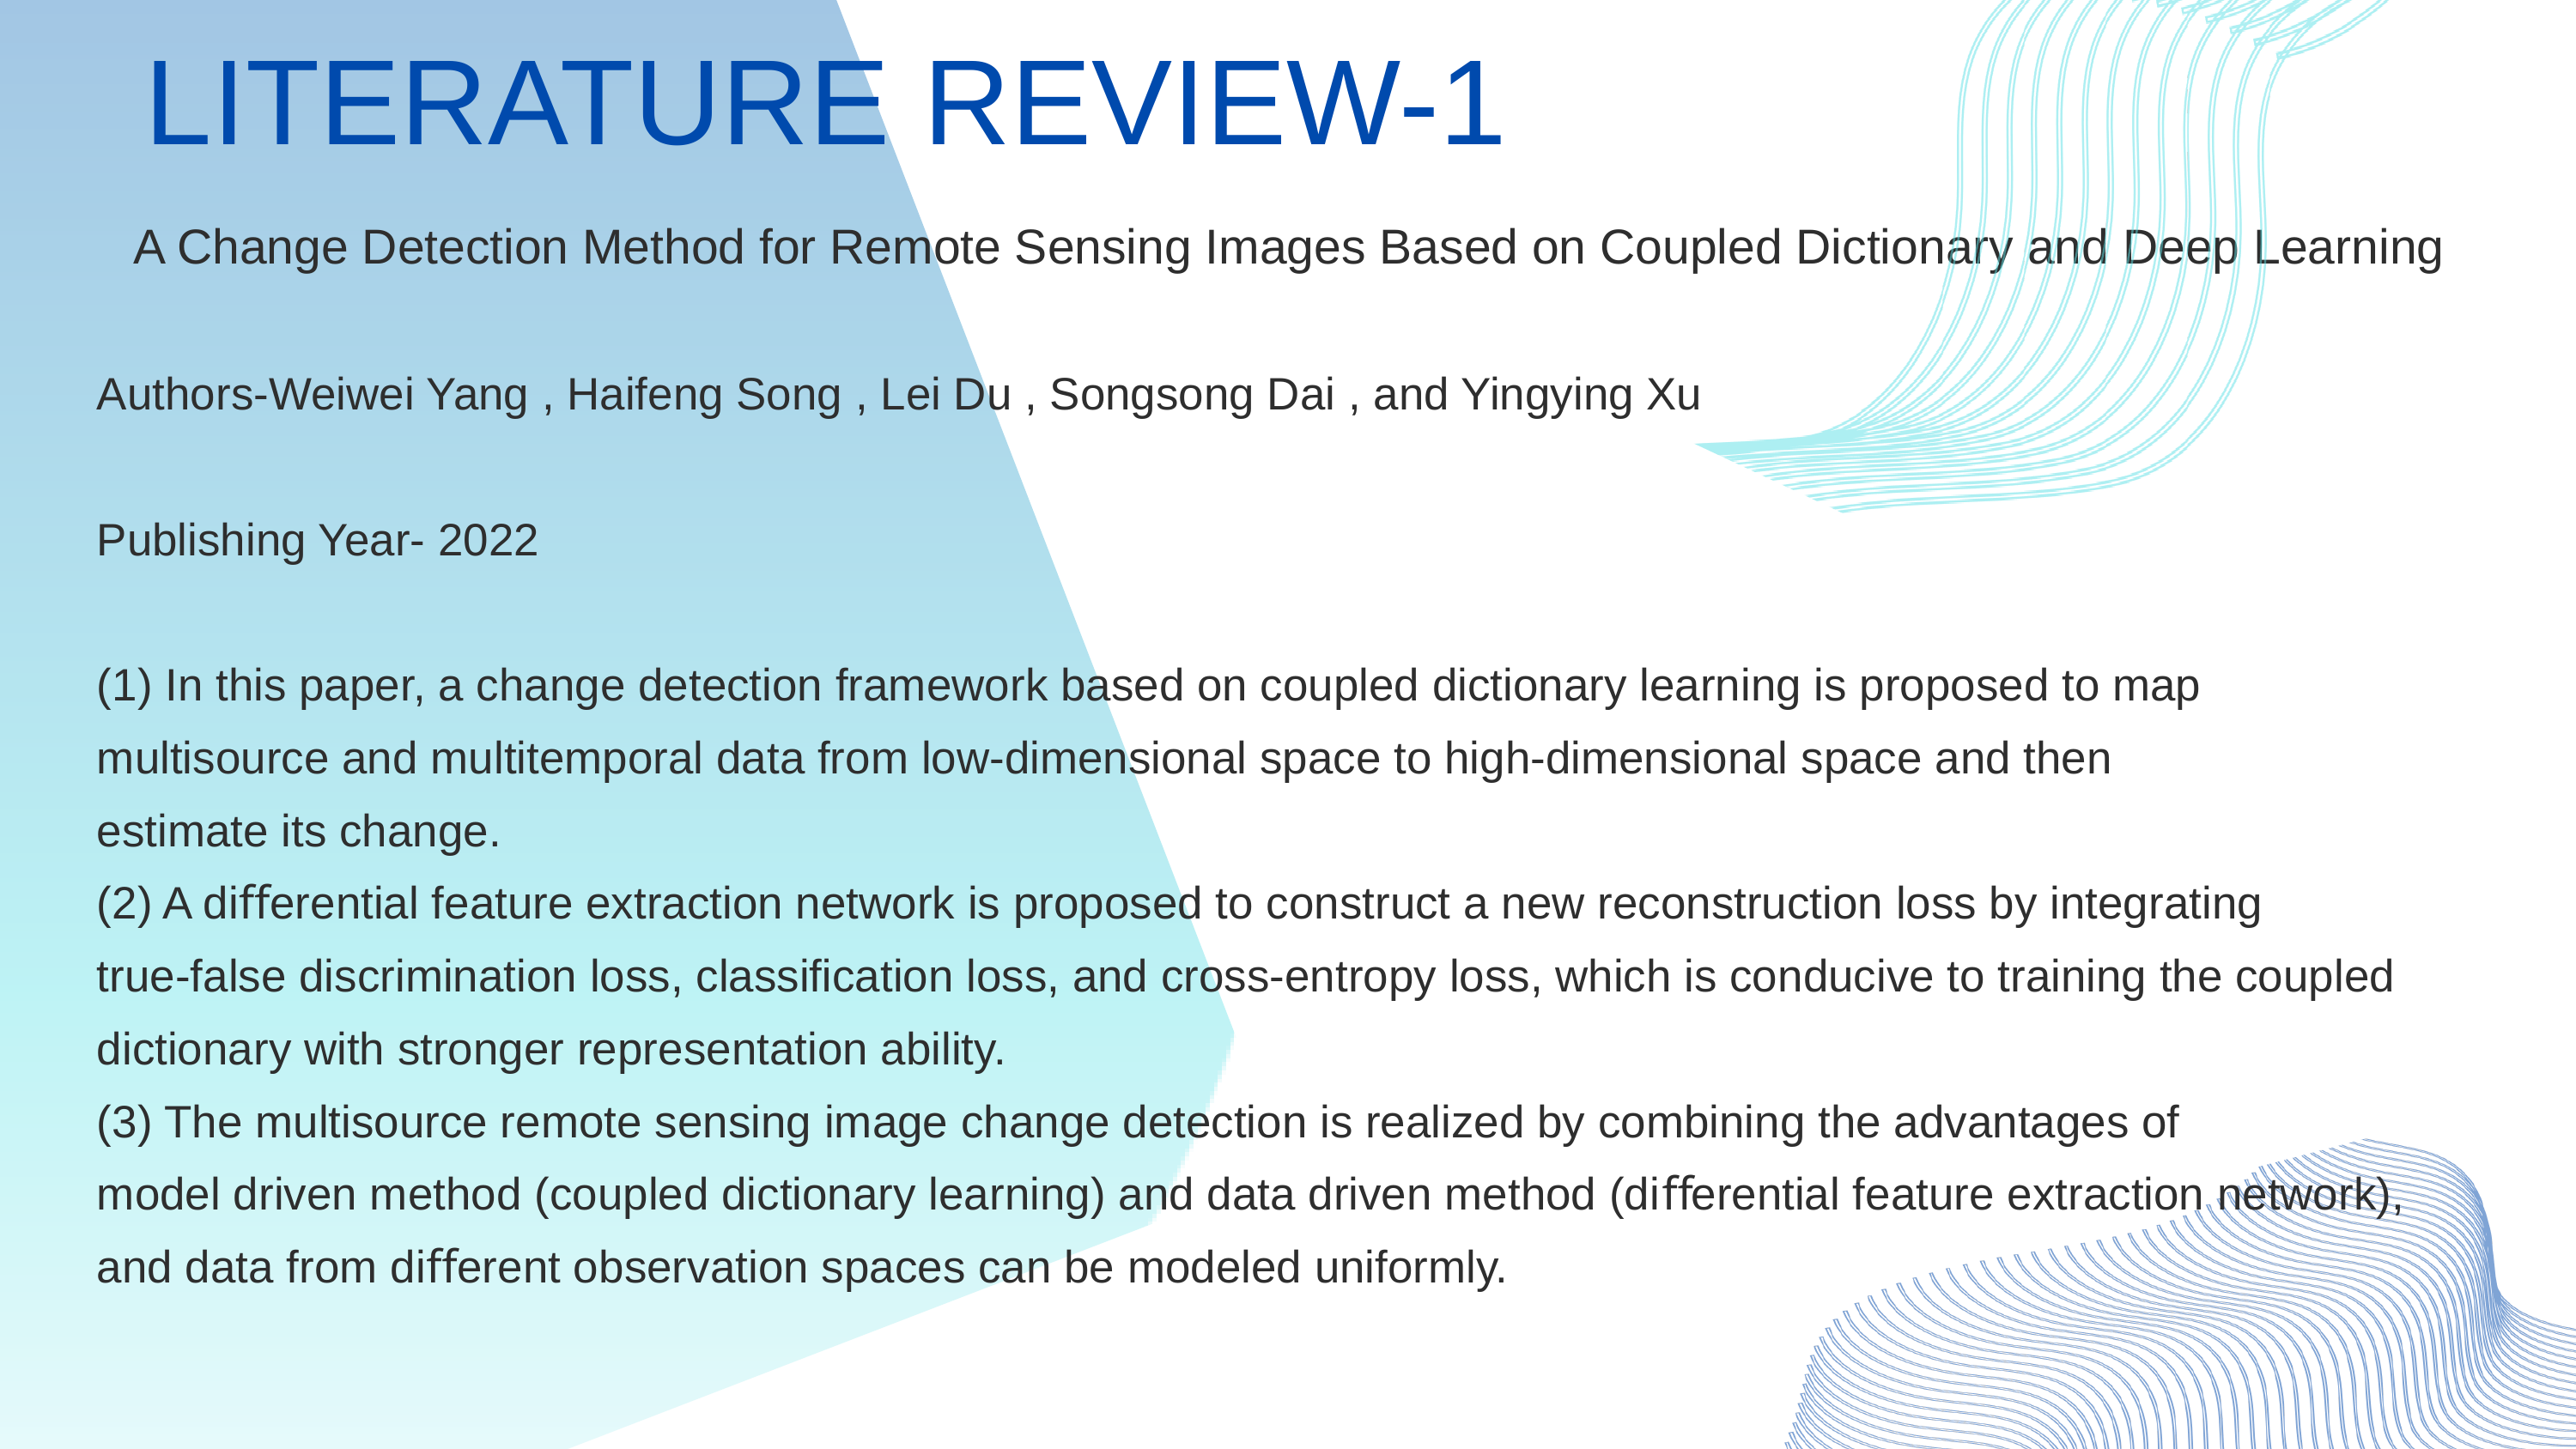

LITERATURE REVIEW-1
A Change Detection Method for Remote Sensing Images Based on Coupled Dictionary and Deep Learning

Authors-Weiwei Yang , Haifeng Song , Lei Du , Songsong Dai , and Yingying Xu

Publishing Year- 2022

(1) In this paper, a change detection framework based on coupled dictionary learning is proposed to map
multisource and multitemporal data from low-dimensional space to high-dimensional space and then
estimate its change.
(2) A diﬀerential feature extraction network is proposed to construct a new reconstruction loss by integrating
true-false discrimination loss, classiﬁcation loss, and cross-entropy loss, which is conducive to training the coupled dictionary with stronger representation ability.
(3) The multisource remote sensing image change detection is realized by combining the advantages of
model driven method (coupled dictionary learning) and data driven method (diﬀerential feature extraction network), and data from diﬀerent observation spaces can be modeled uniformly.